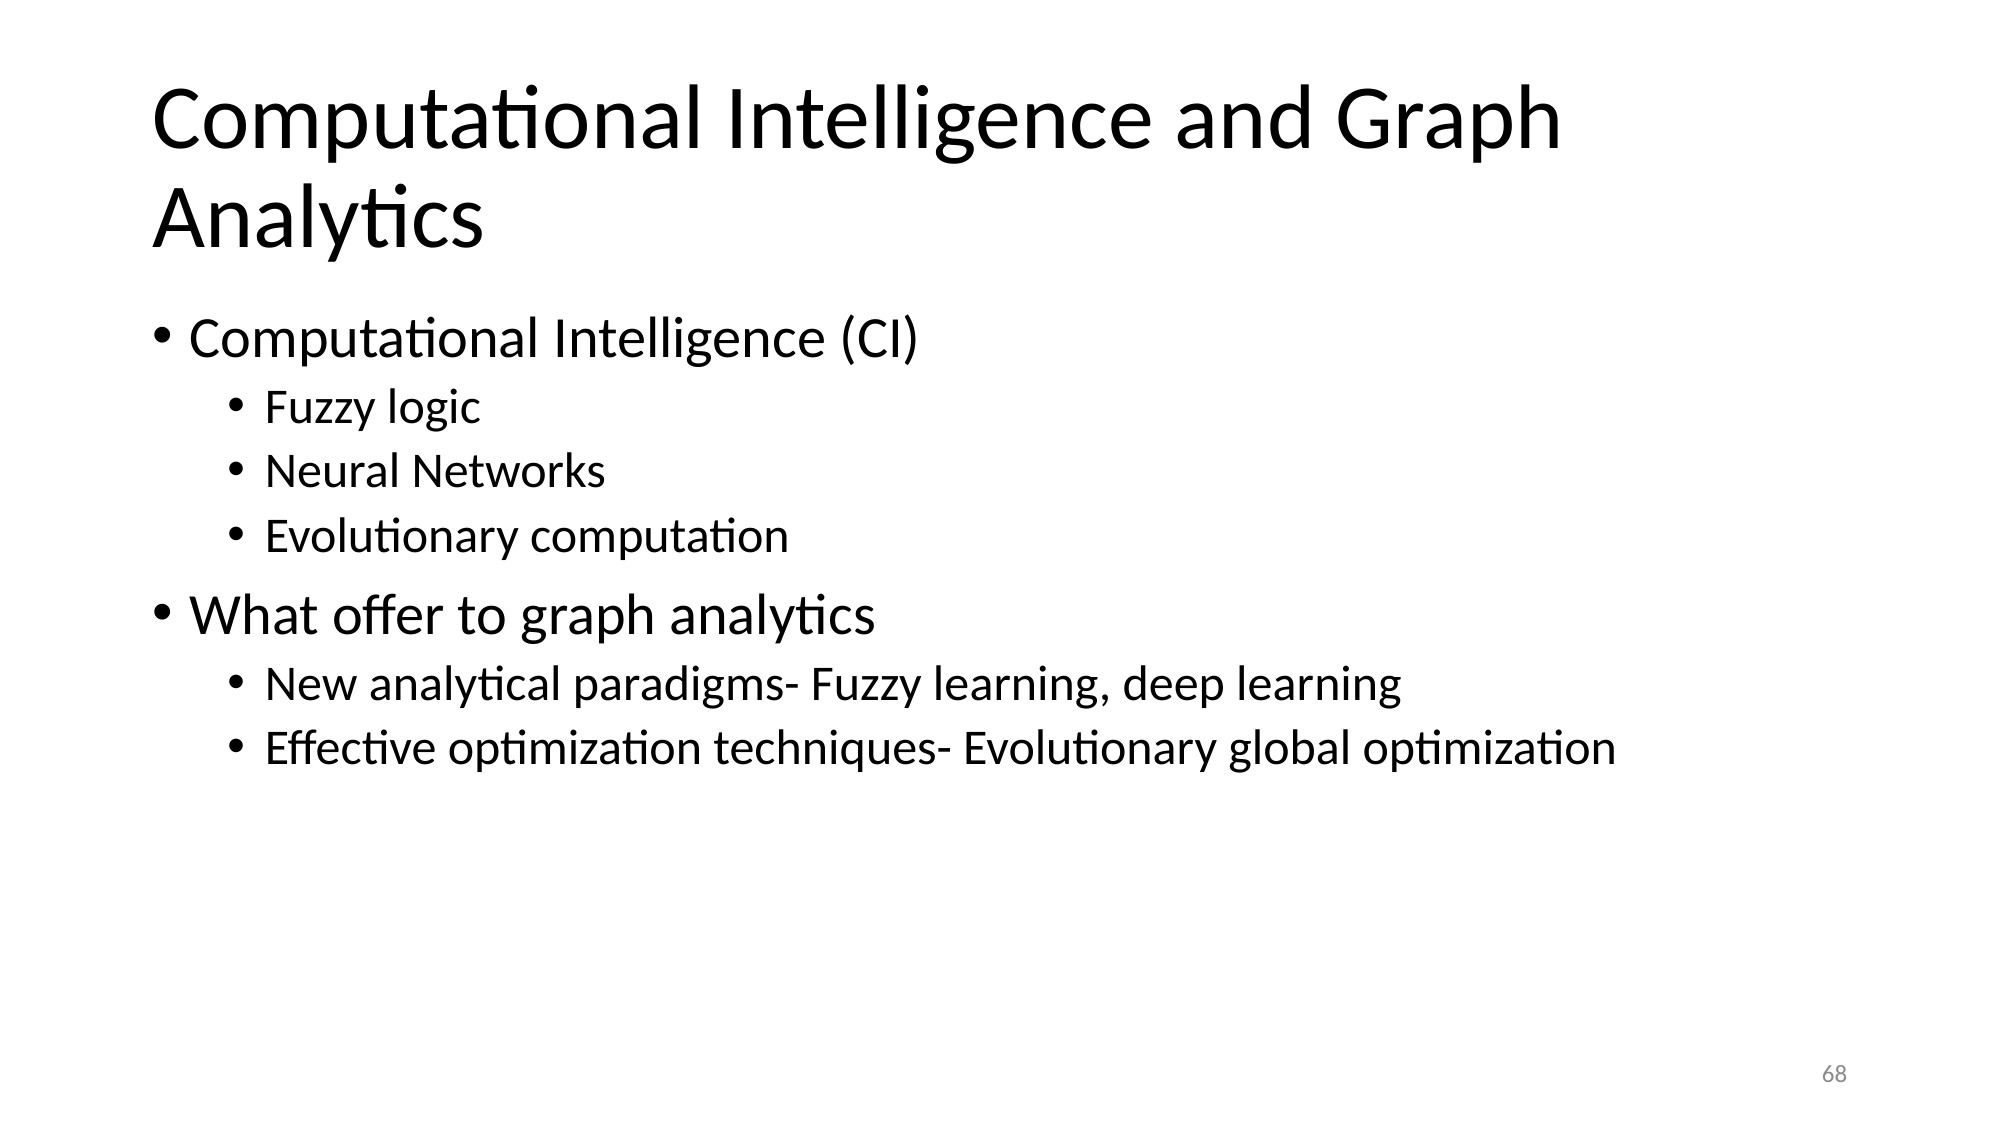

# Computational Intelligence and Graph Analytics
Computational Intelligence (CI)
Fuzzy logic
Neural Networks
Evolutionary computation
What offer to graph analytics
New analytical paradigms- Fuzzy learning, deep learning
Effective optimization techniques- Evolutionary global optimization
68